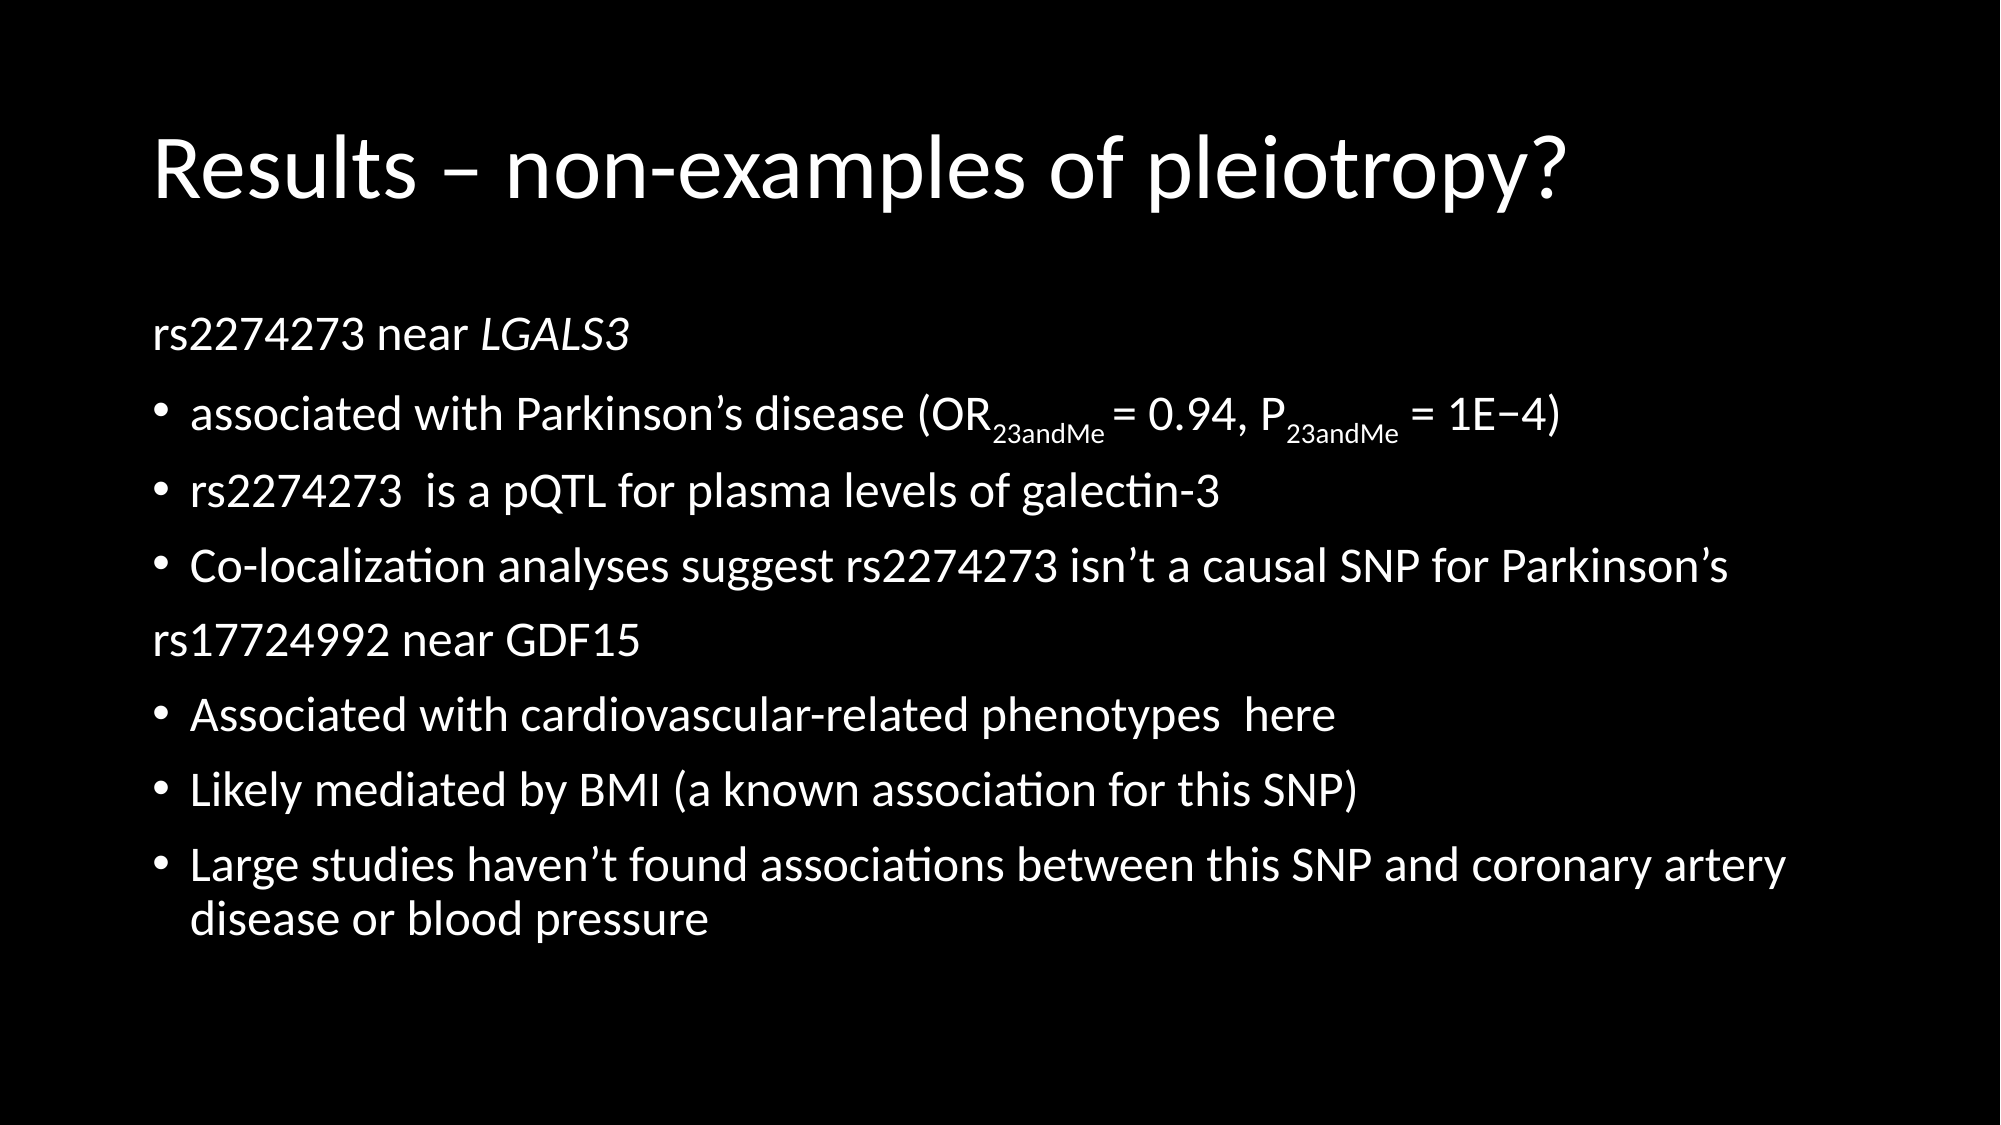

# Results – non-examples of pleiotropy?
rs2274273 near LGALS3
associated with Parkinson’s disease (OR23andMe = 0.94, P23andMe = 1E−4)
rs2274273  is a pQTL for plasma levels of galectin-3
Co-localization analyses suggest rs2274273 isn’t a causal SNP for Parkinson’s
rs17724992 near GDF15
Associated with cardiovascular-related phenotypes  here
Likely mediated by BMI (a known association for this SNP)
Large studies haven’t found associations between this SNP and coronary artery disease or blood pressure